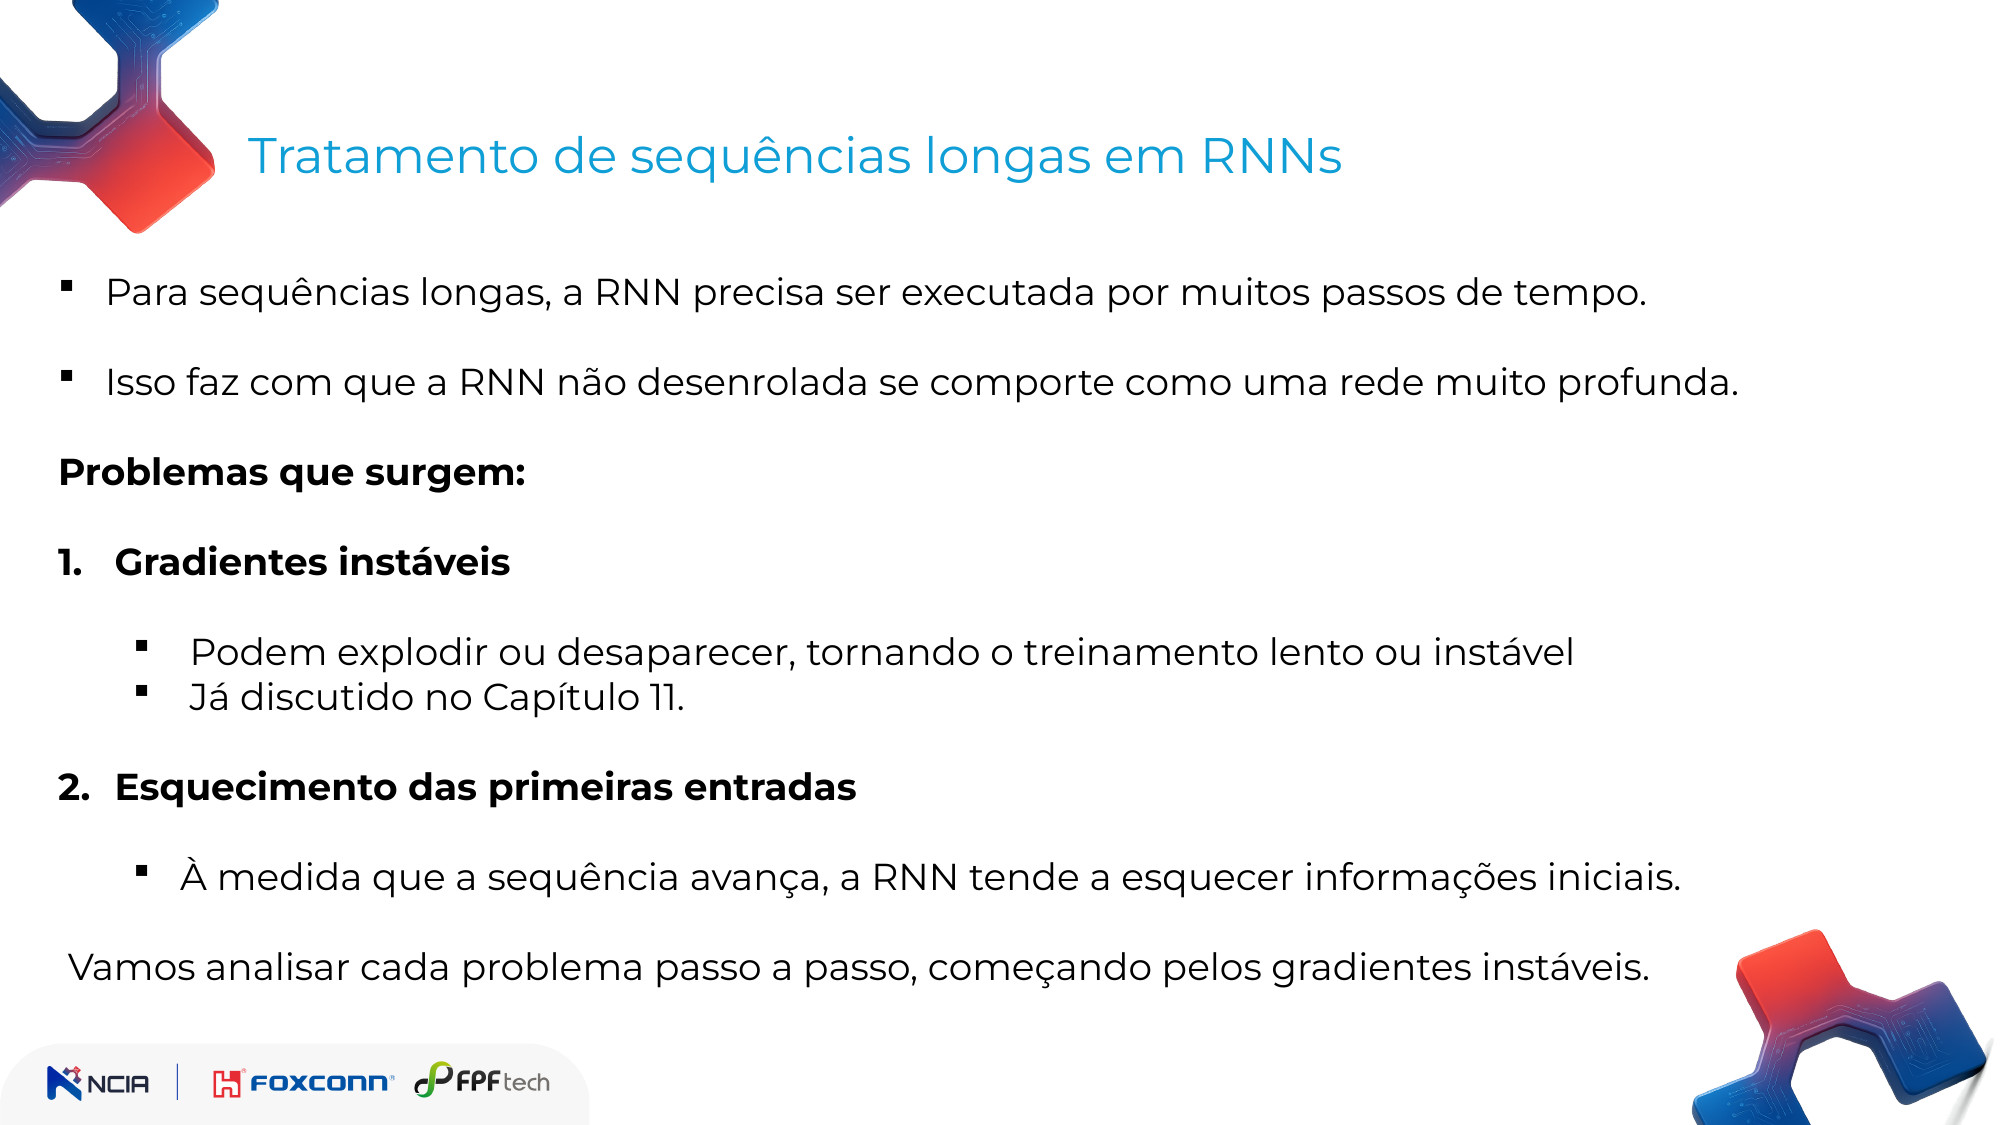

Tratamento de sequências longas em RNNs

Para sequências longas, a RNN precisa ser executada por muitos passos de tempo.

Isso faz com que a RNN não desenrolada se comporte como uma rede muito profunda.

Problemas que surgem:

Gradientes instáveis

Podem explodir ou desaparecer, tornando o treinamento lento ou instável
Já discutido no Capítulo 11.

Esquecimento das primeiras entradas

À medida que a sequência avança, a RNN tende a esquecer informações iniciais.

 Vamos analisar cada problema passo a passo, começando pelos gradientes instáveis.

|  |  |  |
| --- | --- | --- |
|  |  |  |
|  |  |  |